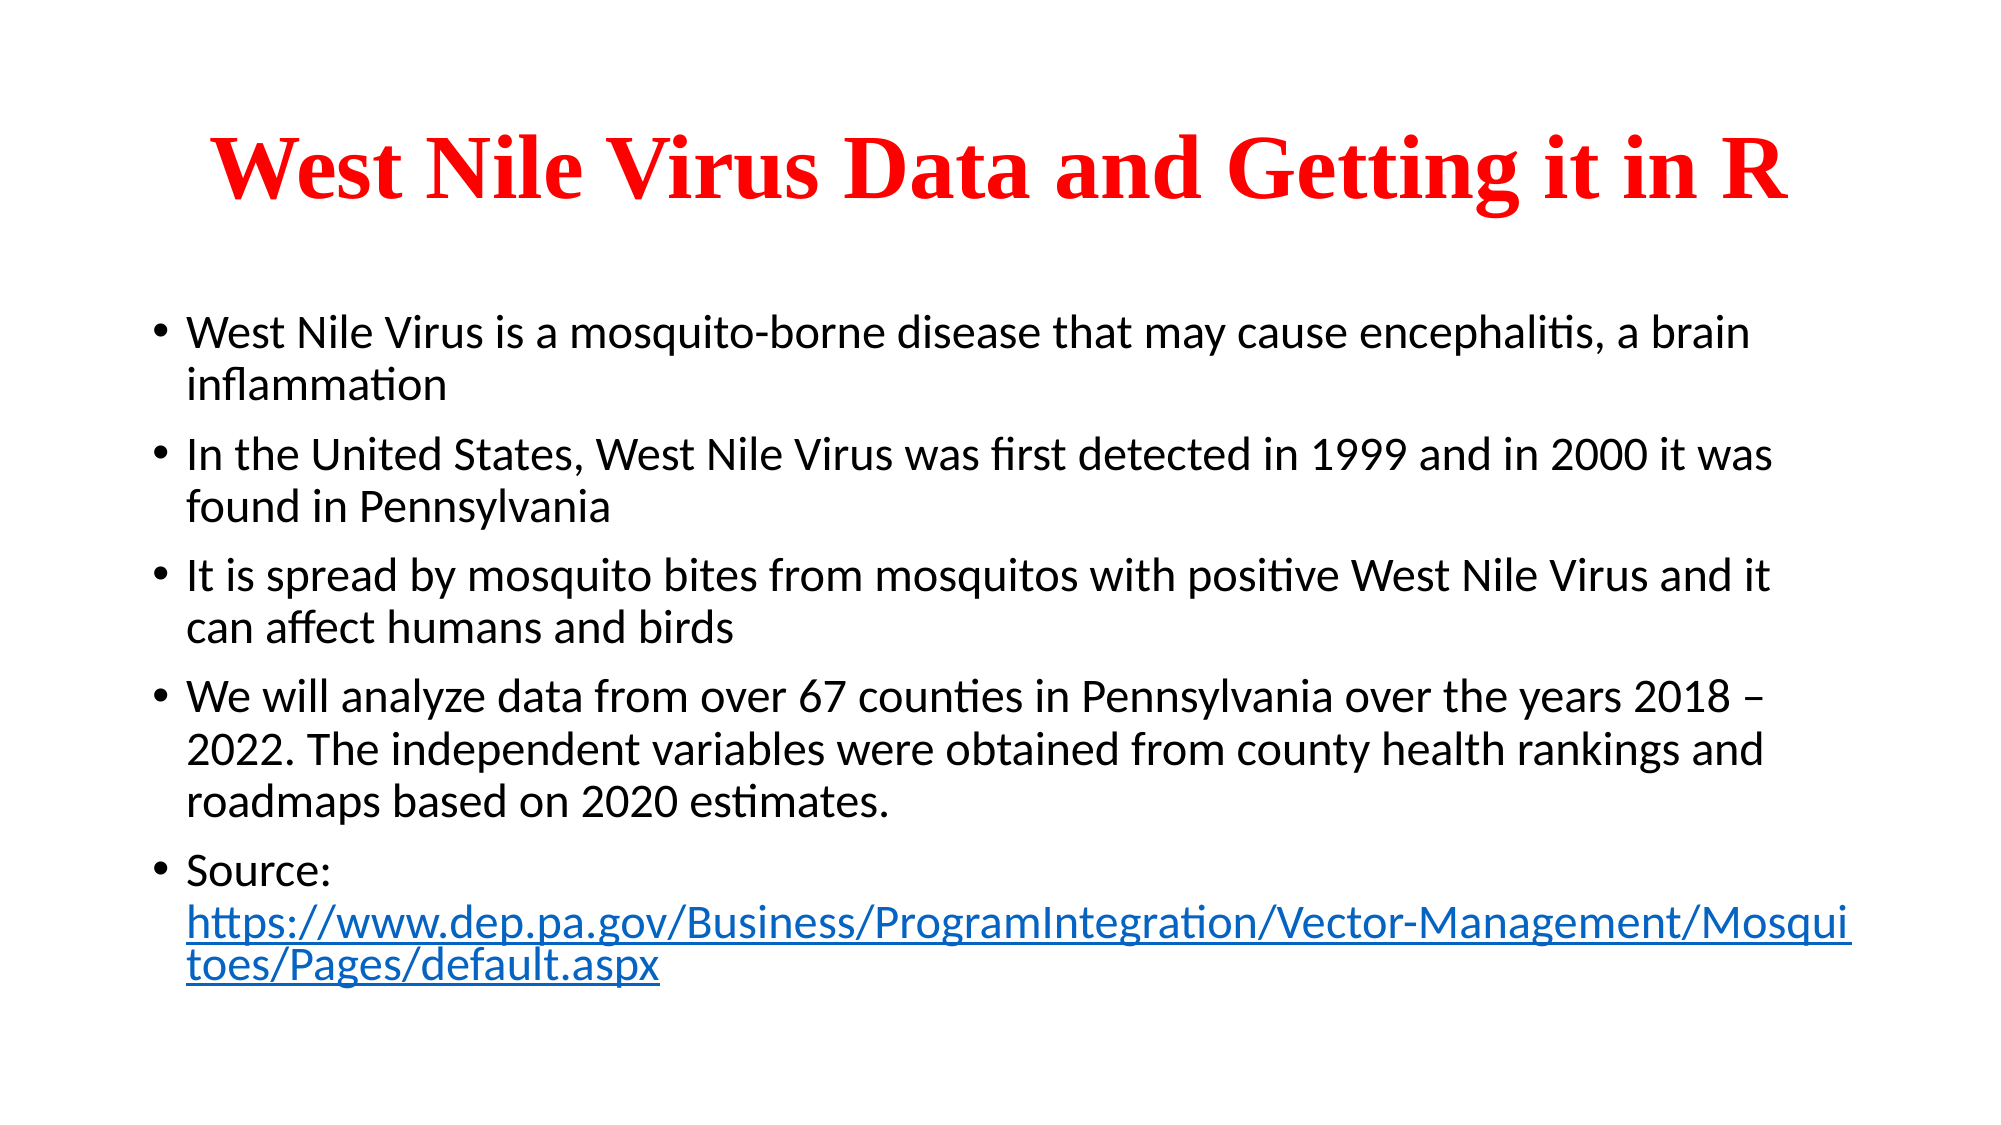

# West Nile Virus Data and Getting it in R
West Nile Virus is a mosquito-borne disease that may cause encephalitis, a brain inflammation
In the United States, West Nile Virus was first detected in 1999 and in 2000 it was found in Pennsylvania
It is spread by mosquito bites from mosquitos with positive West Nile Virus and it can affect humans and birds
We will analyze data from over 67 counties in Pennsylvania over the years 2018 – 2022. The independent variables were obtained from county health rankings and roadmaps based on 2020 estimates.
Source: https://www.dep.pa.gov/Business/ProgramIntegration/Vector-Management/Mosquitoes/Pages/default.aspx